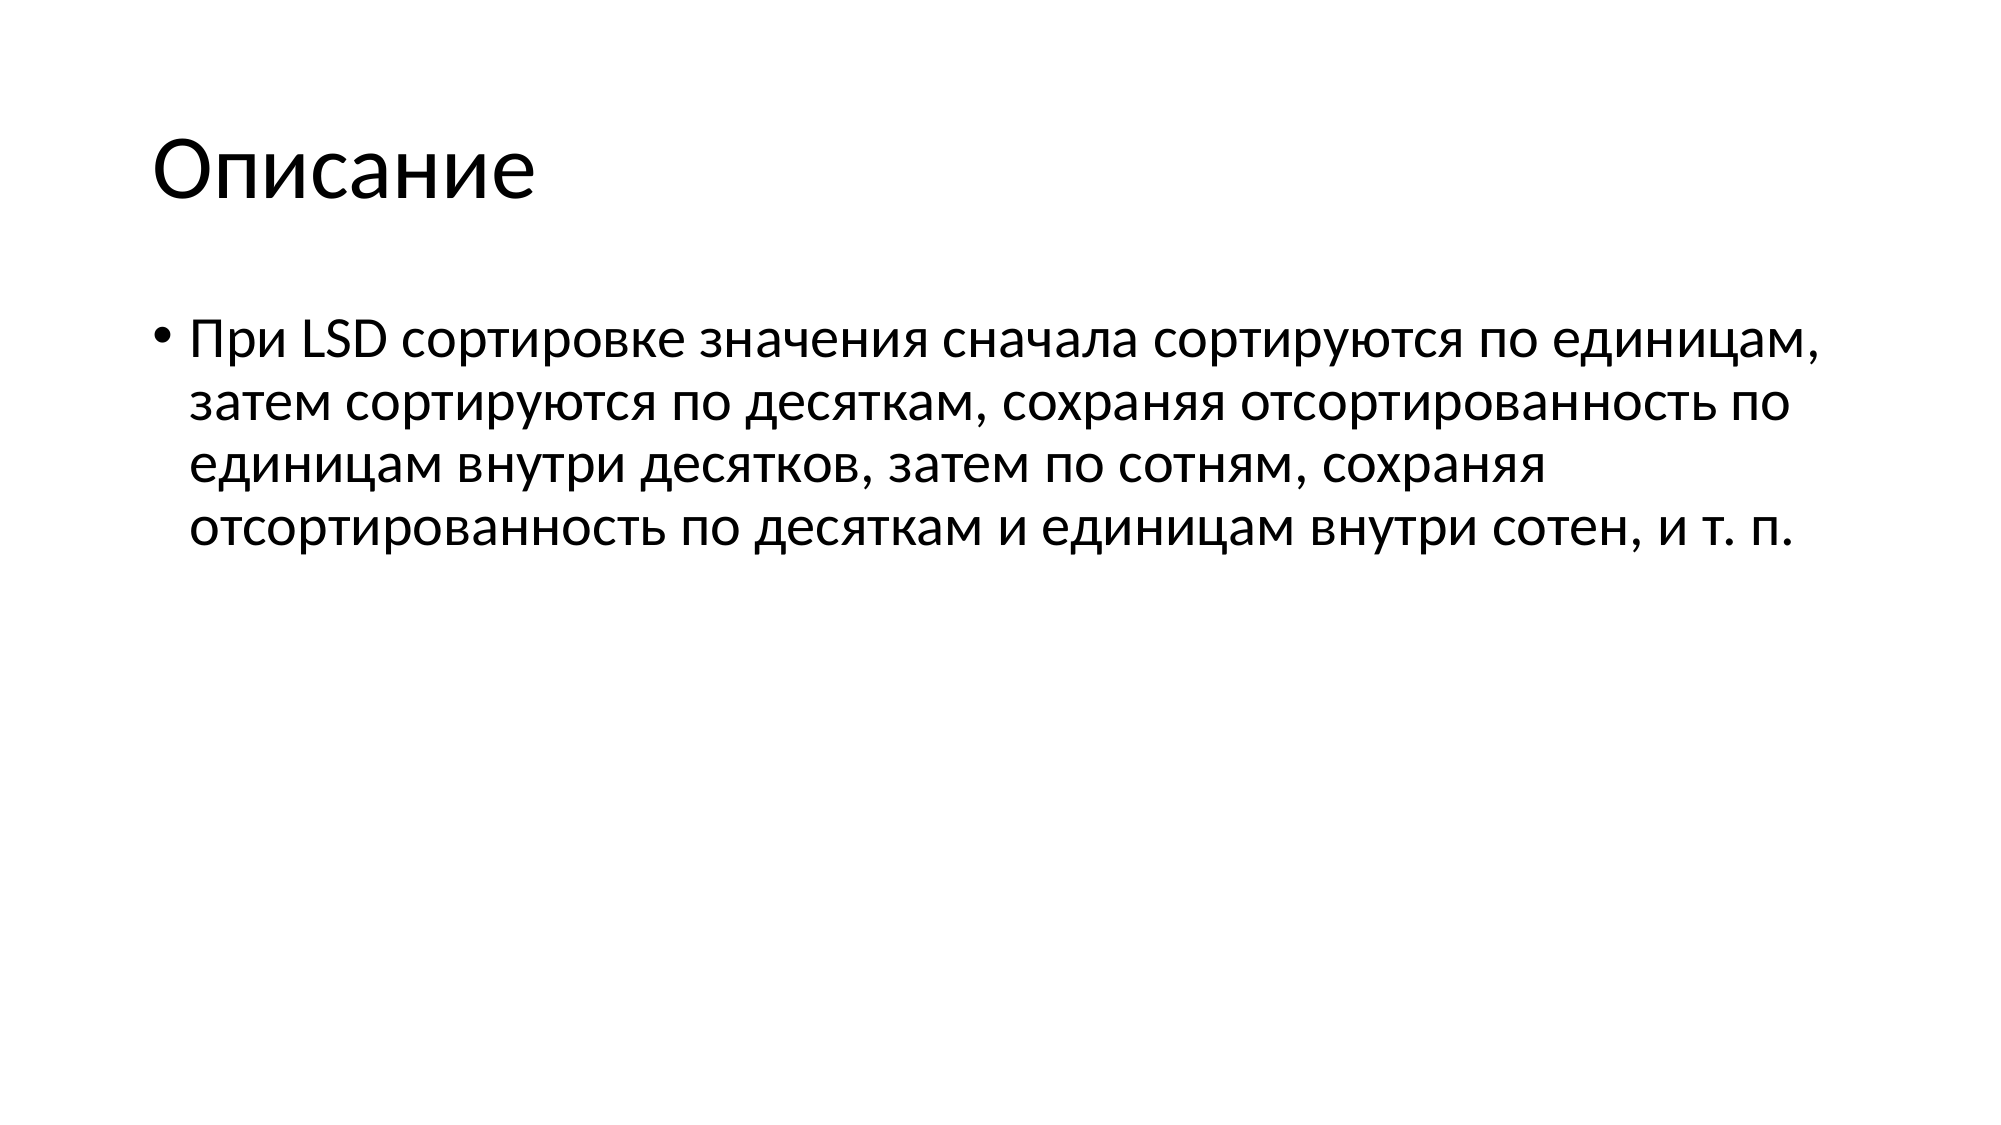

# Описание
При LSD сортировке значения сначала сортируются по единицам, затем сортируются по десяткам, сохраняя отсортированность по единицам внутри десятков, затем по сотням, сохраняя отсортированность по десяткам и единицам внутри сотен, и т. п.